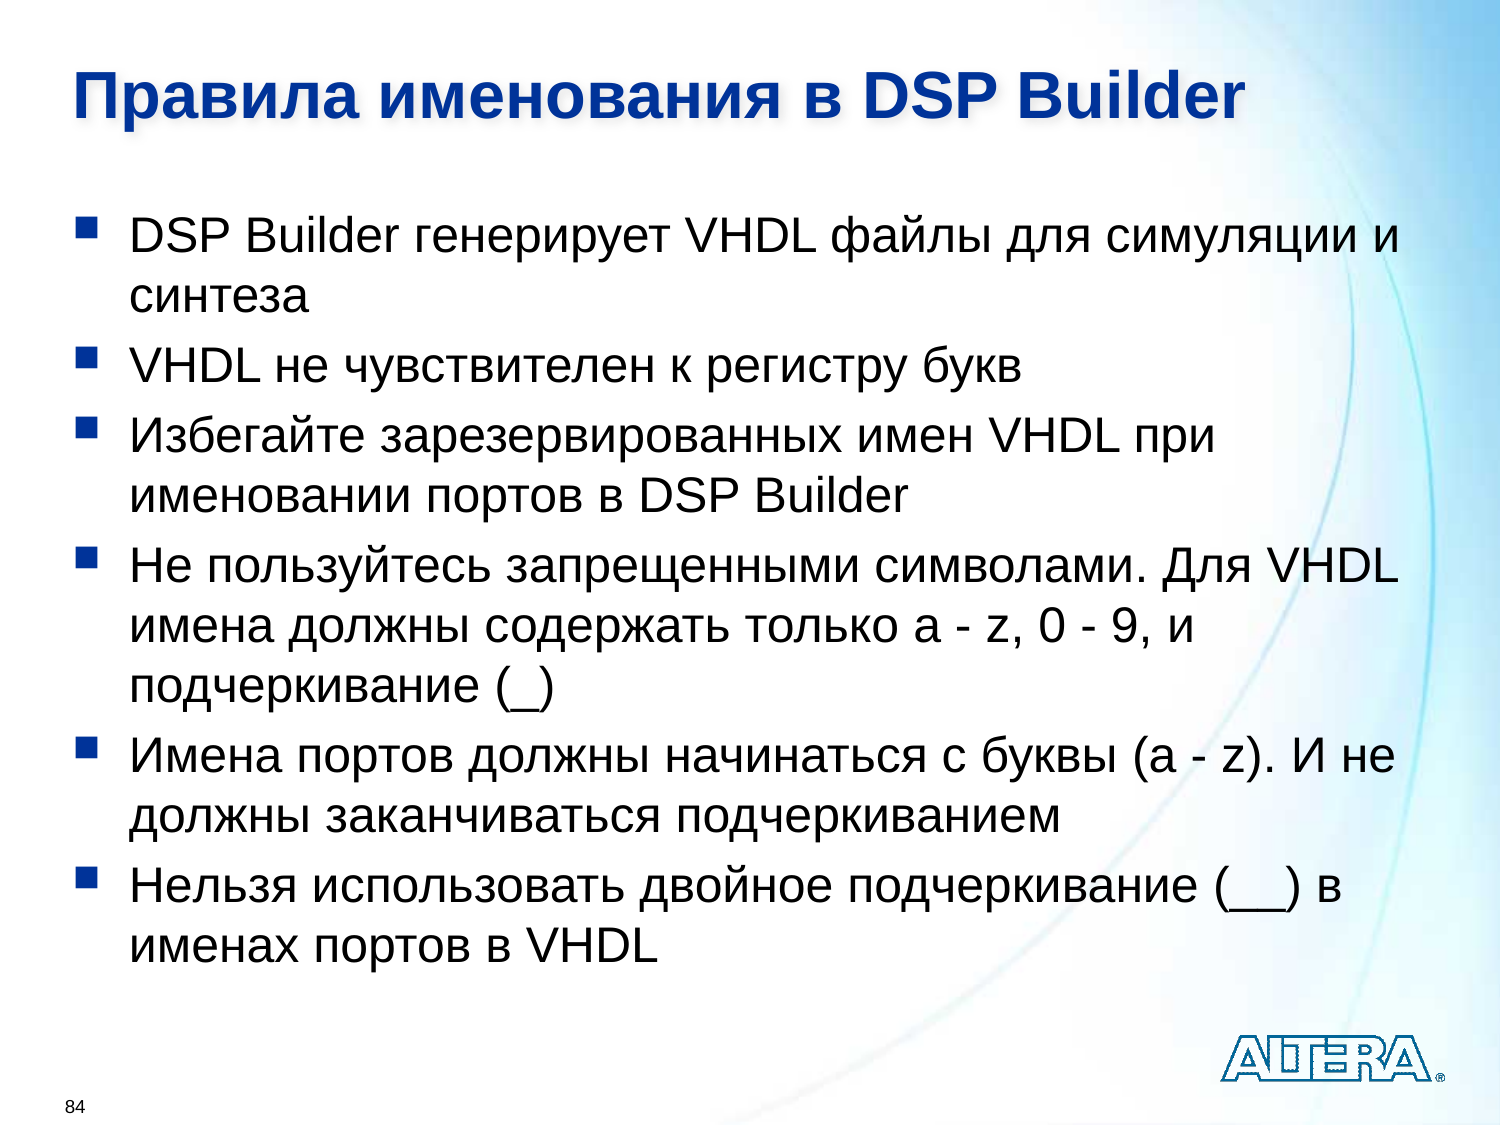

Правила именования в DSP Builder
DSP Builder генерирует VHDL файлы для симуляции и синтеза
VHDL не чувствителен к регистру букв
Избегайте зарезервированных имен VHDL при именовании портов в DSP Builder
Не пользуйтесь запрещенными символами. Для VHDL имена должны содержать только a - z, 0 - 9, и подчеркивание (_)
Имена портов должны начинаться с буквы (a - z). И не должны заканчиваться подчеркиванием
Нельзя использовать двойное подчеркивание (__) в именах портов в VHDL